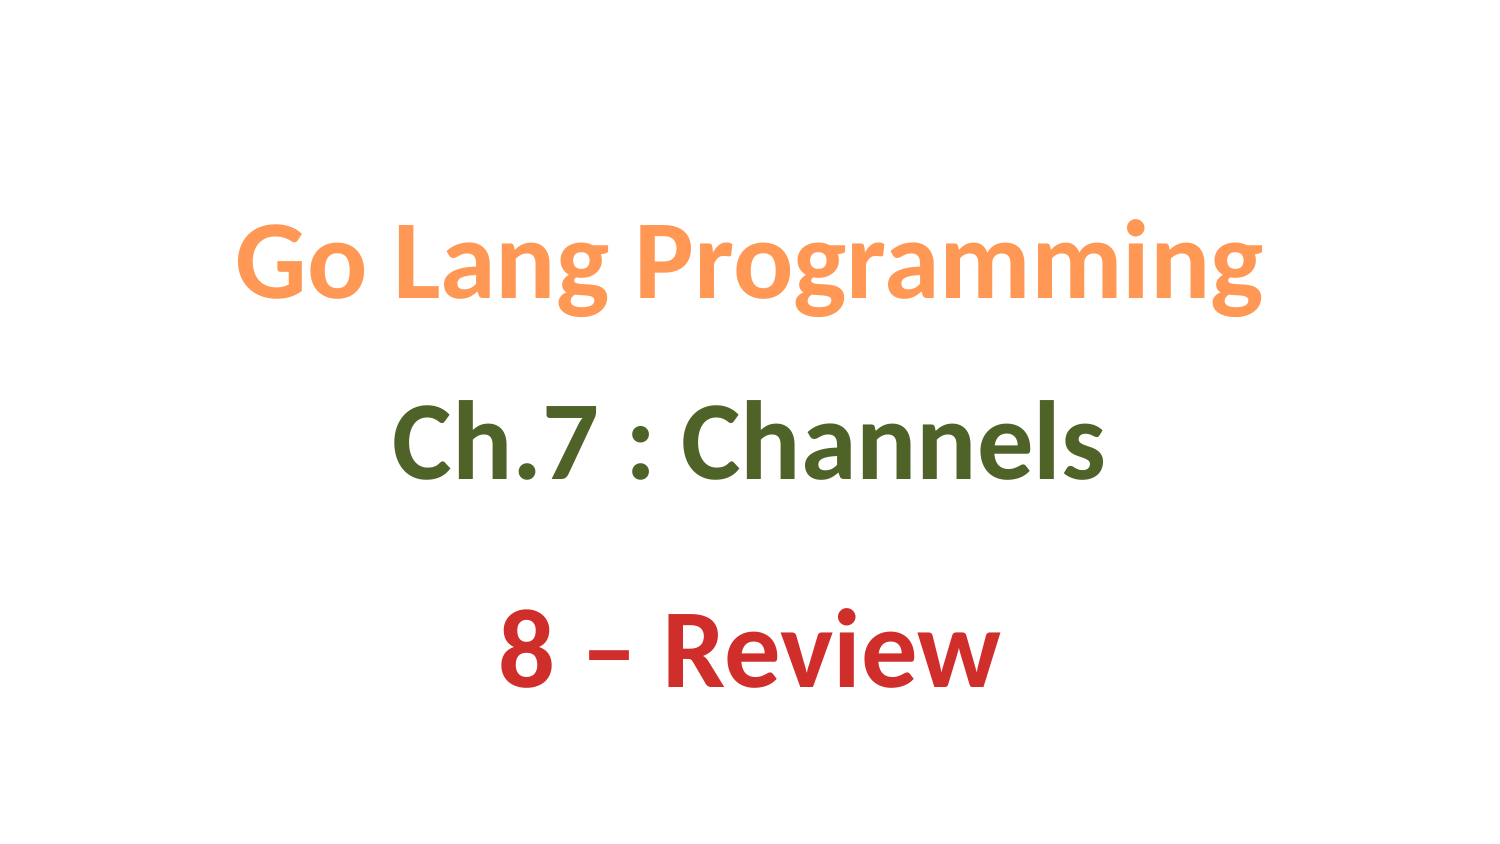

Go Lang Programming
Ch.7 : Channels
8 – Review